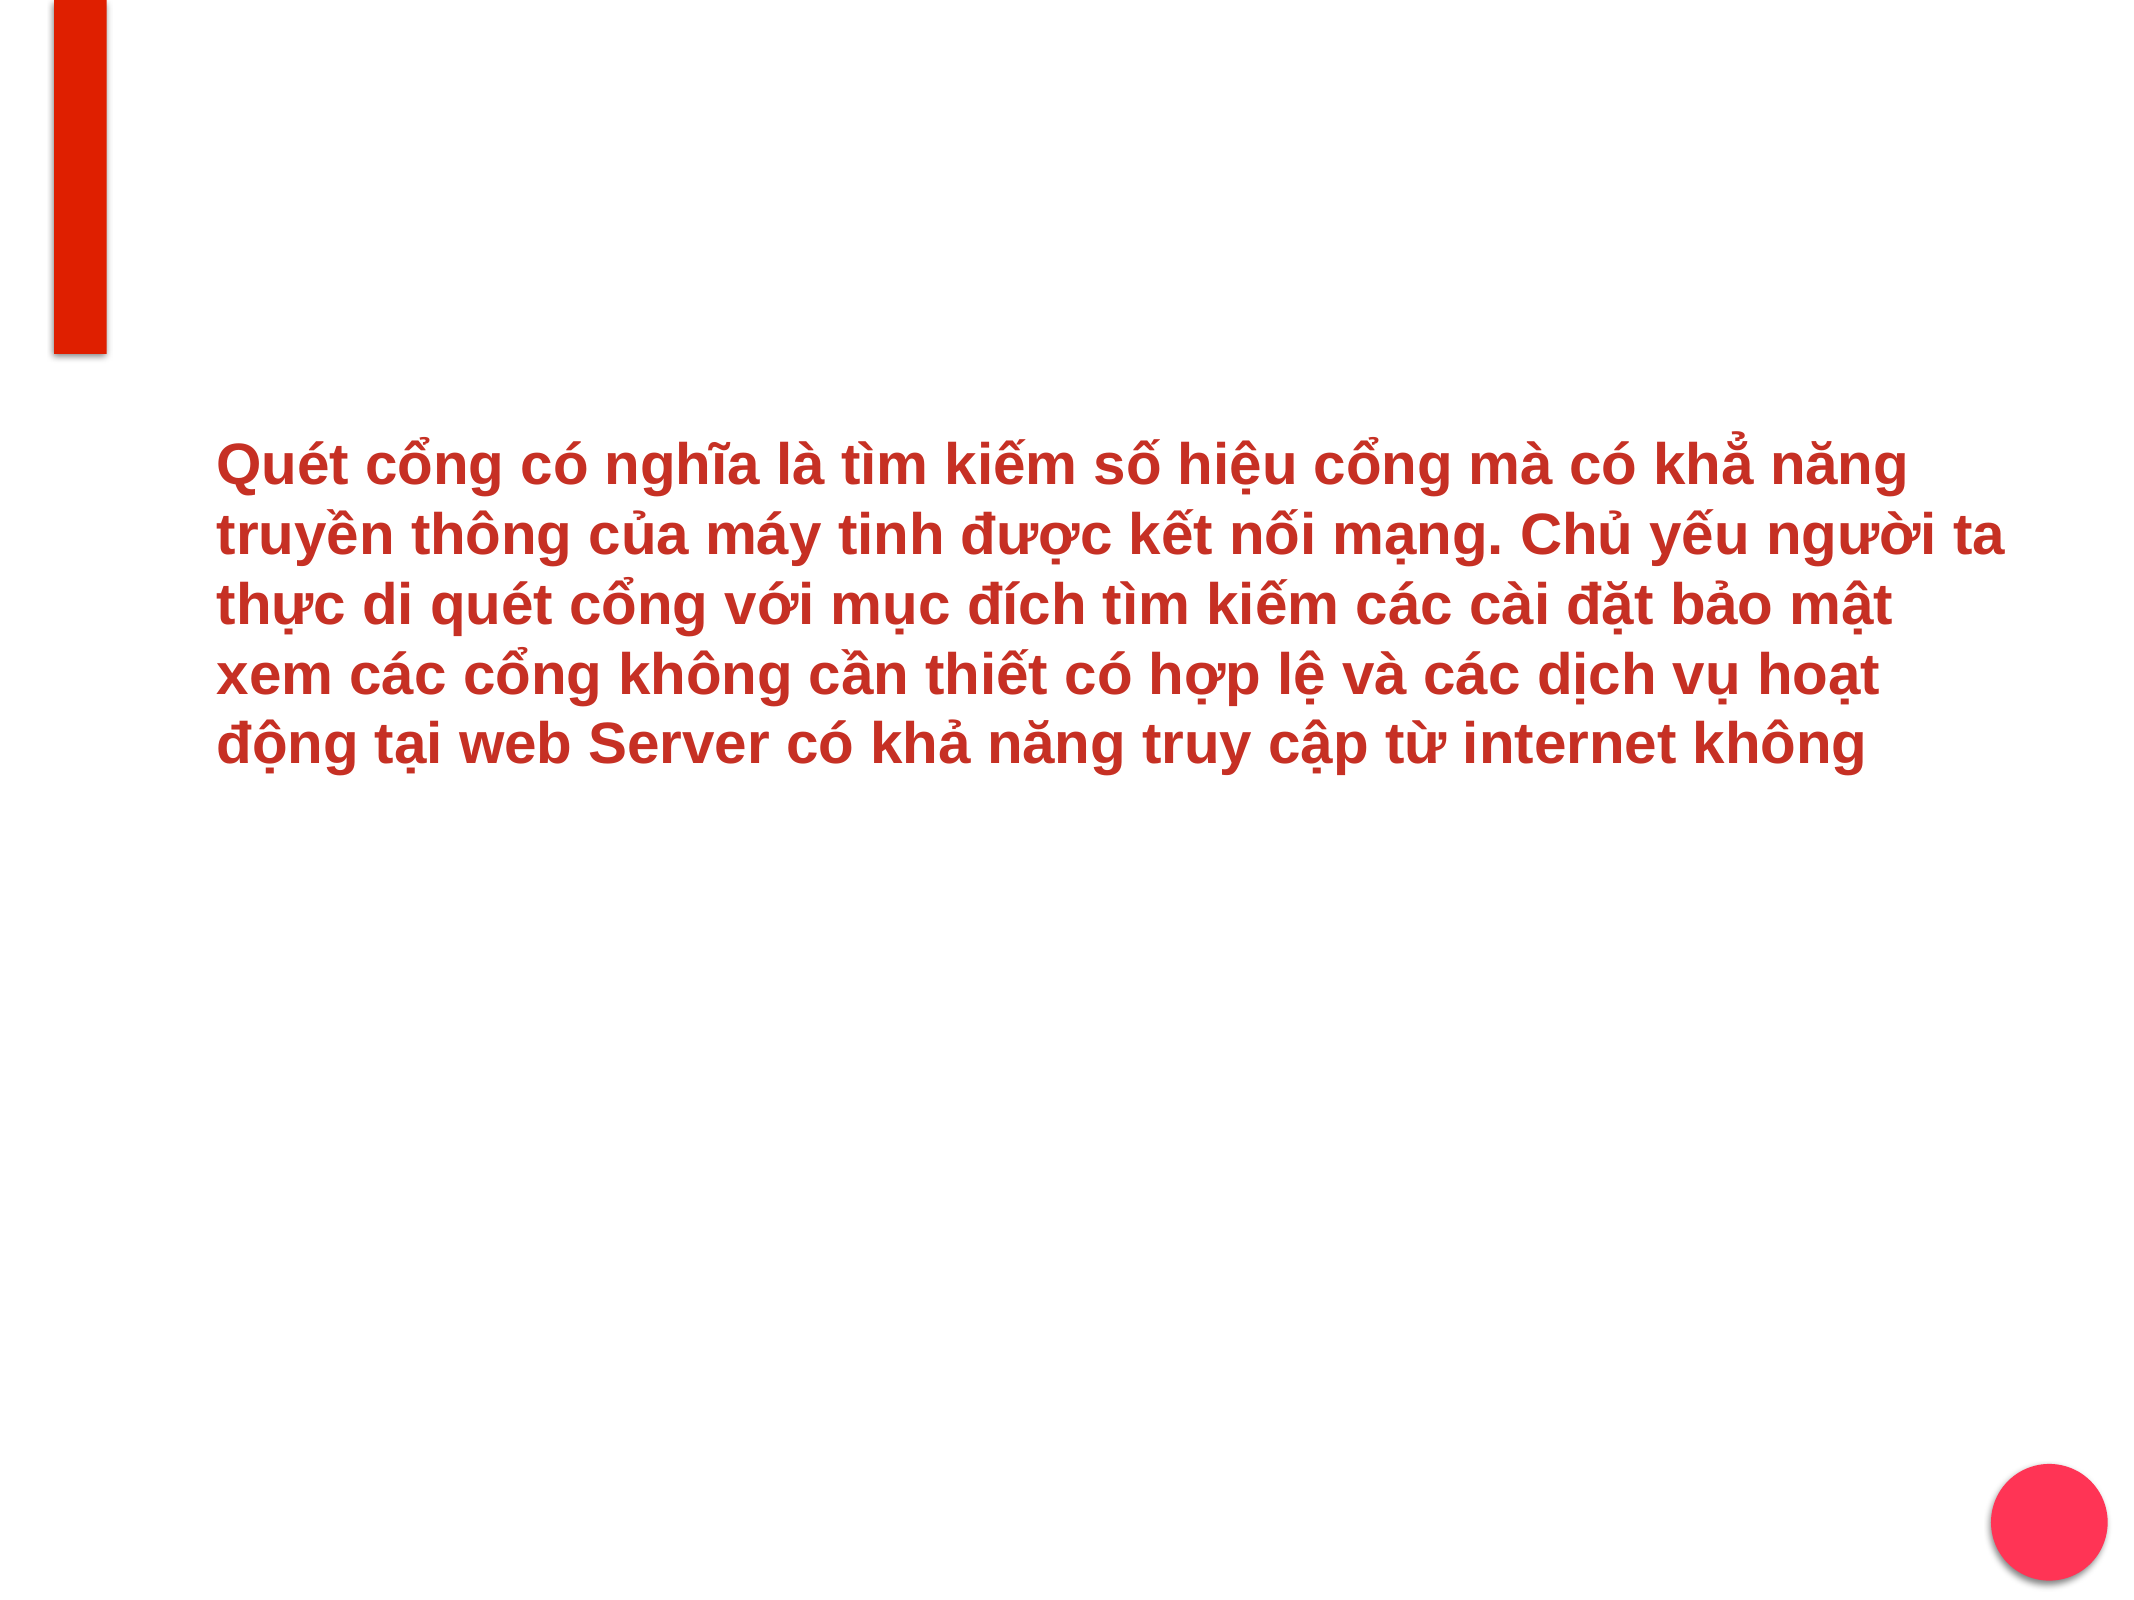

# Quét cổng có nghĩa là tìm kiếm số hiệu cổng mà có khẳ năng truyền thông của máy tinh được kết nối mạng. Chủ yếu người ta thực di quét cổng với mục đích tìm kiếm các cài đặt bảo mật xem các cổng không cần thiết có hợp lệ và các dịch vụ hoạt động tại web Server có khả năng truy cập từ internet không